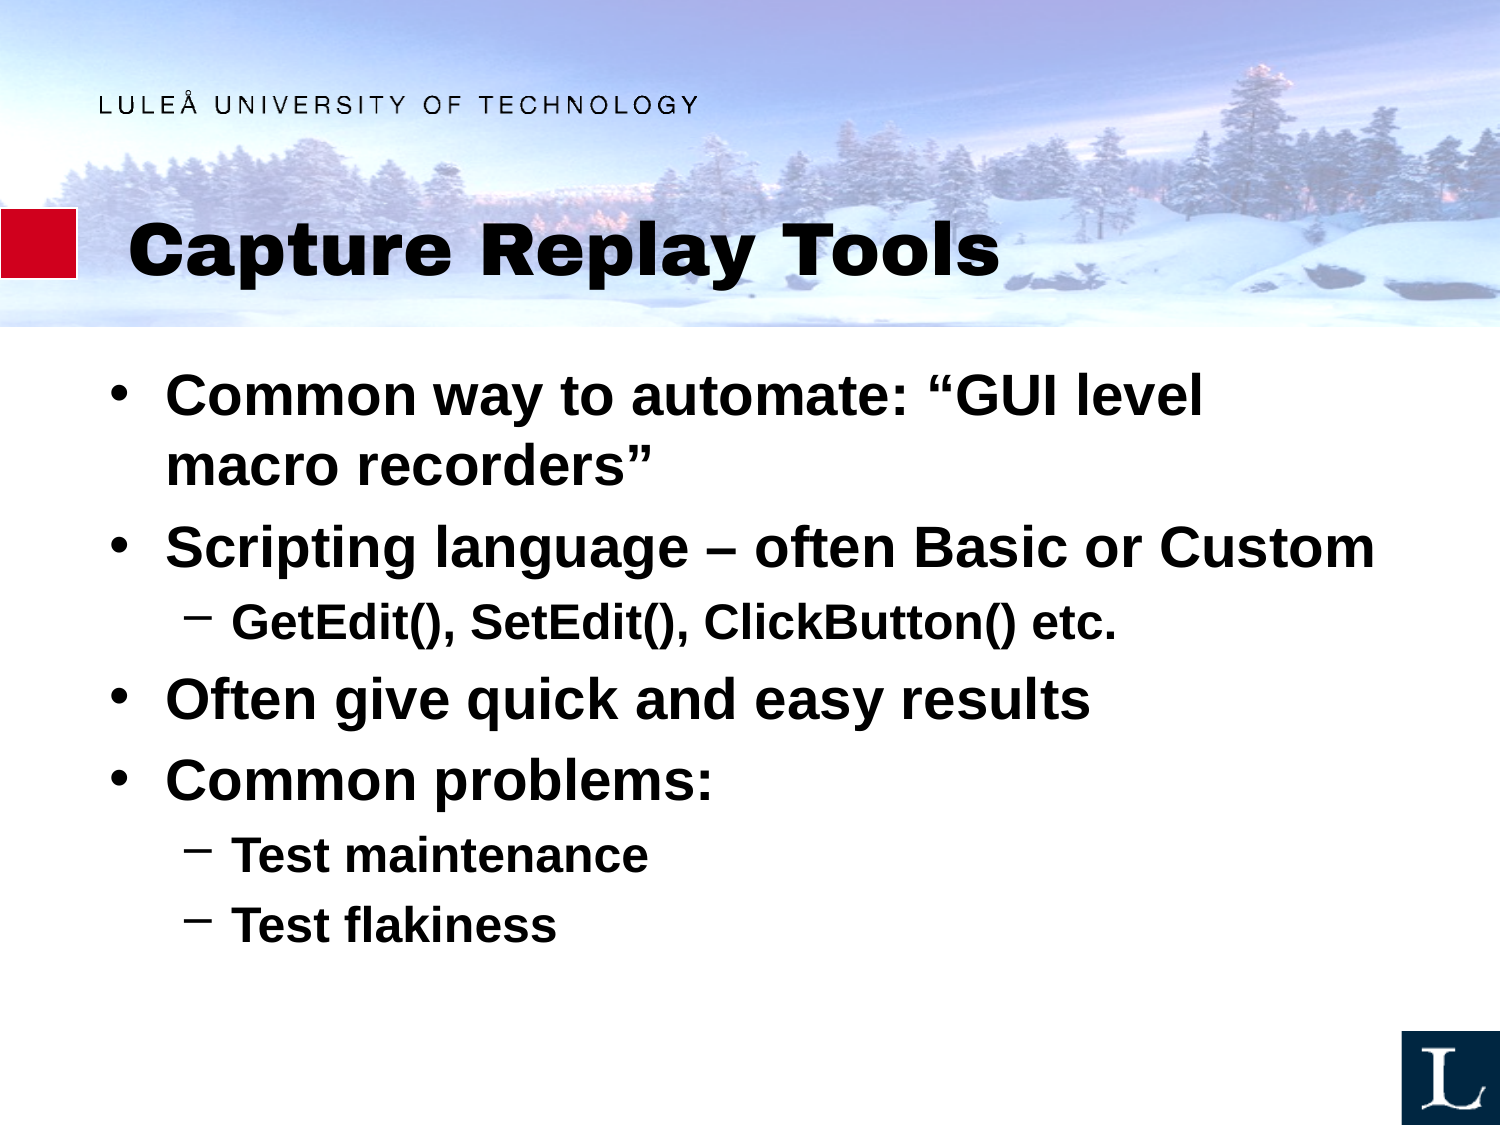

# Capture Replay Tools
Common way to automate: “GUI level macro recorders”
Scripting language – often Basic or Custom
GetEdit(), SetEdit(), ClickButton() etc.
Often give quick and easy results
Common problems:
Test maintenance
Test flakiness